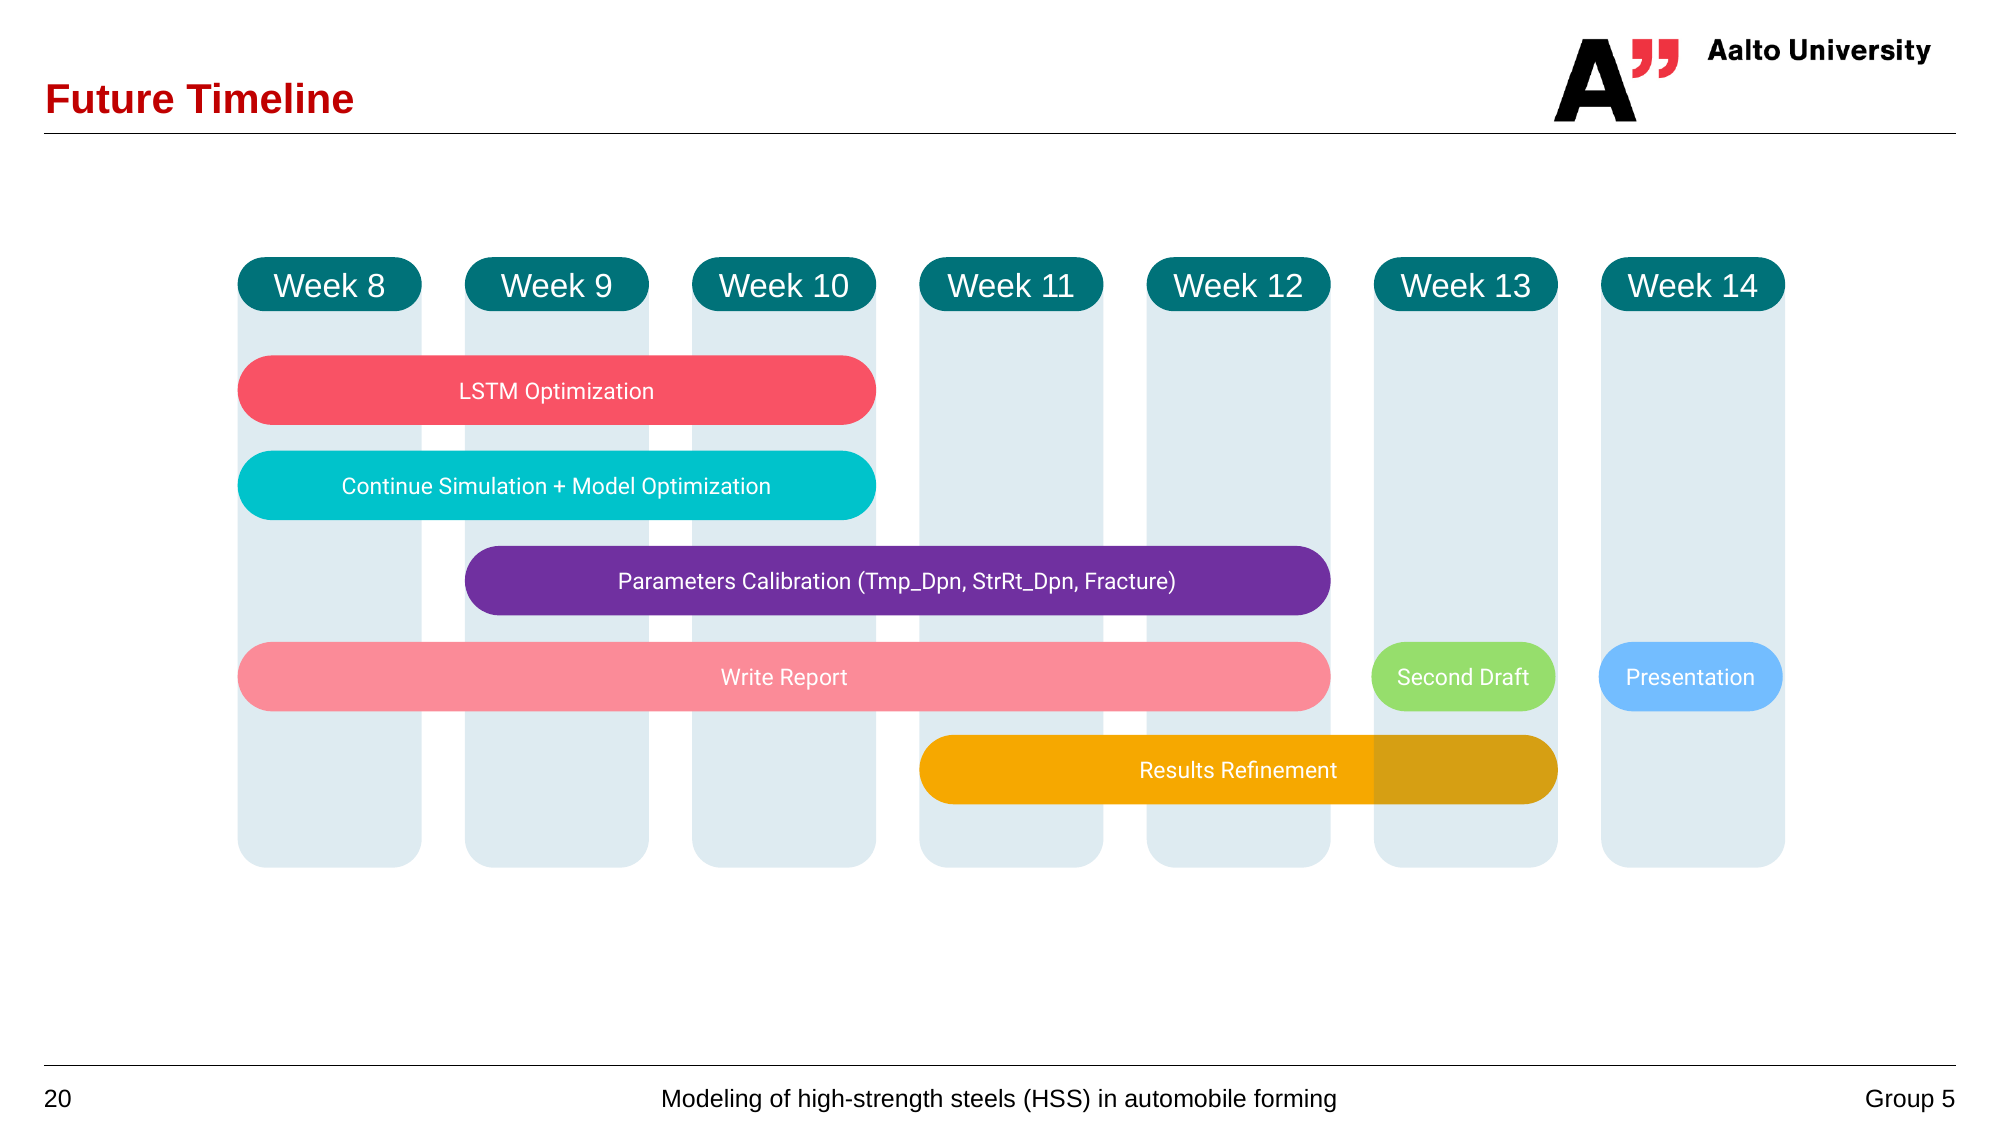

# Future Timeline

Week 8

Week 9

Week 10

Week 11

Week 12

Week 13

Week 14
LSTM Optimization
Continue Simulation + Model Optimization
Parameters Calibration (Tmp_Dpn, StrRt_Dpn, Fracture)
Write Report
Second Draft
Presentation
Results Refinement